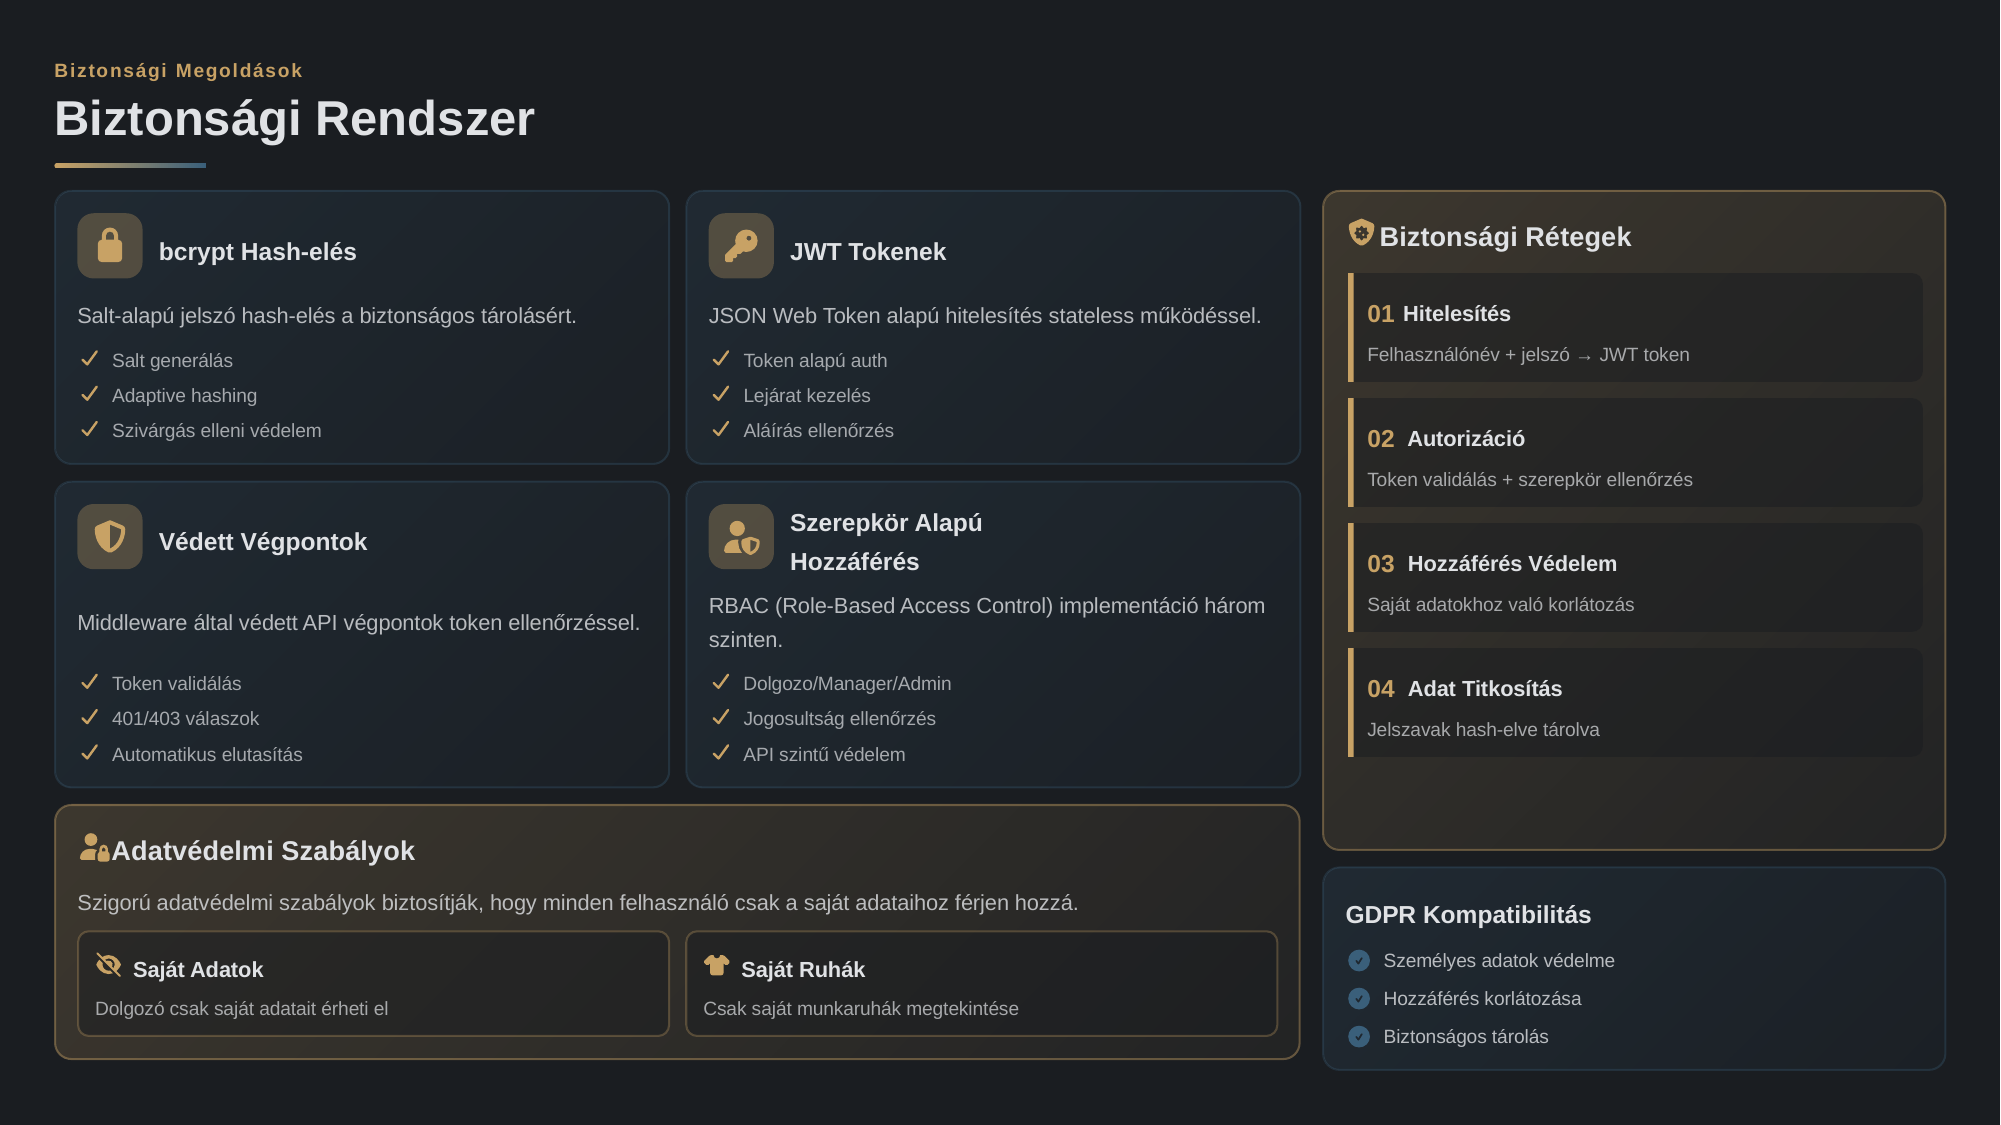

Biztonsági Megoldások
Biztonsági Rendszer

Biztonsági Rétegek

bcrypt Hash-elés
JWT Tokenek

01
Hitelesítés
Salt-alapú jelszó hash-elés a biztonságos tárolásért.
JSON Web Token alapú hitelesítés stateless működéssel.
Felhasználónév + jelszó → JWT token
Salt generálás
Token alapú auth

Adaptive hashing
Lejárat kezelés

Szivárgás elleni védelem
Aláírás ellenőrzés
02
Autorizáció

Token validálás + szerepkör ellenőrzés

Védett Végpontok
Szerepkör Alapú Hozzáférés

03
Hozzáférés Védelem
Middleware által védett API végpontok token ellenőrzéssel.
RBAC (Role-Based Access Control) implementáció három szinten.
Saját adatokhoz való korlátozás

04
Token validálás
Dolgozo/Manager/Admin
Adat Titkosítás

401/403 válaszok
Jogosultság ellenőrzés

Jelszavak hash-elve tárolva
Automatikus elutasítás
API szintű védelem

Adatvédelmi Szabályok

Szigorú adatvédelmi szabályok biztosítják, hogy minden felhasználó csak a saját adataihoz férjen hozzá.
GDPR Kompatibilitás

Személyes adatok védelme
Saját Adatok
Saját Ruhák

Hozzáférés korlátozása

Dolgozó csak saját adatait érheti el
Csak saját munkaruhák megtekintése
Biztonságos tárolás